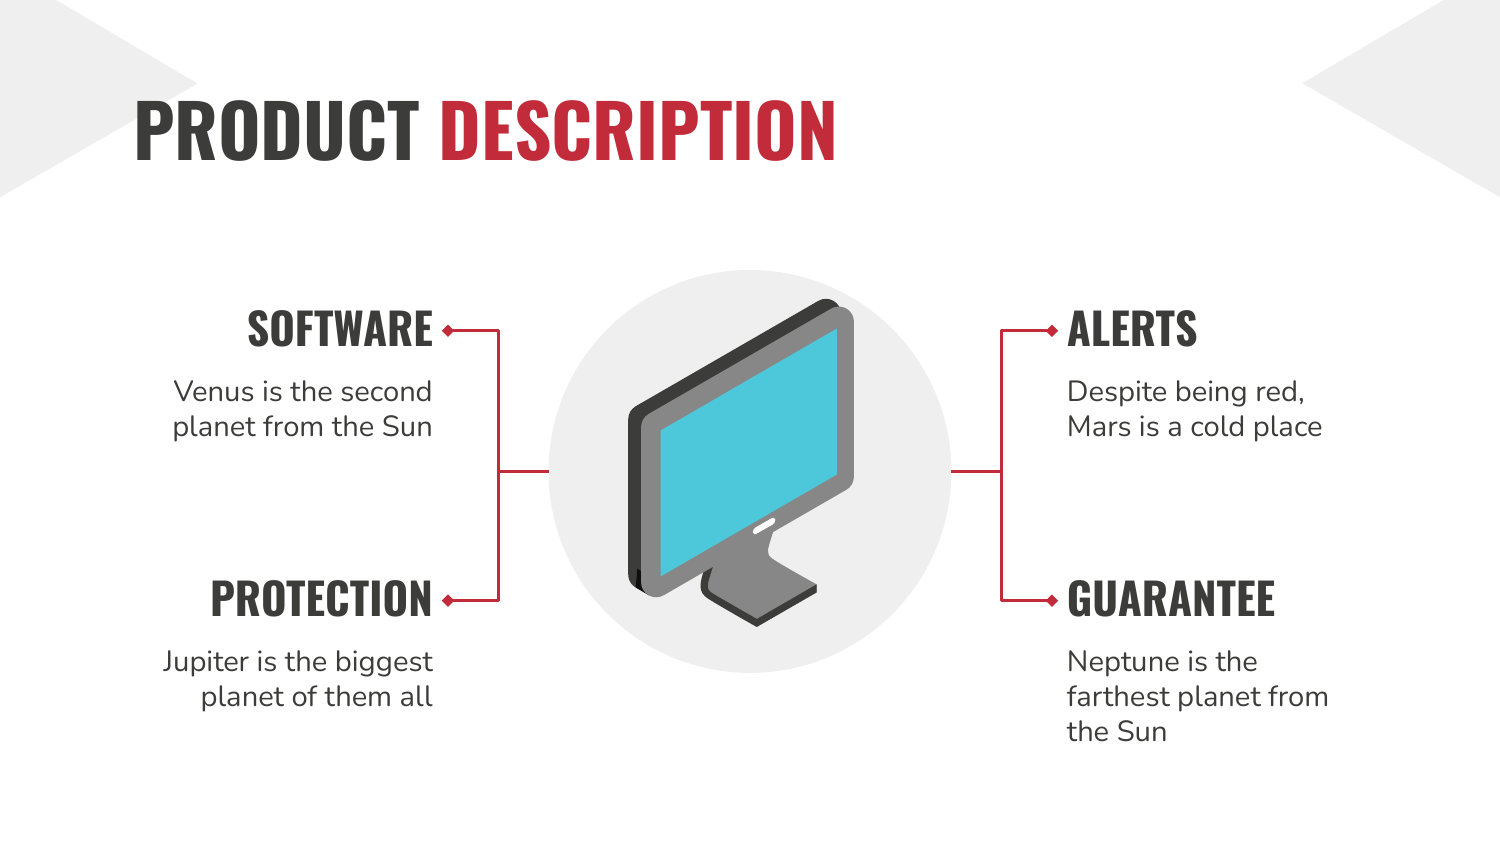

# PRODUCT DESCRIPTION

SOFTWARE
ALERTS

Venus is the second planet from the Sun
Despite being red, Mars is a cold place

PROTECTION
GUARANTEE
Jupiter is the biggest planet of them all
Neptune is the farthest planet from the Sun